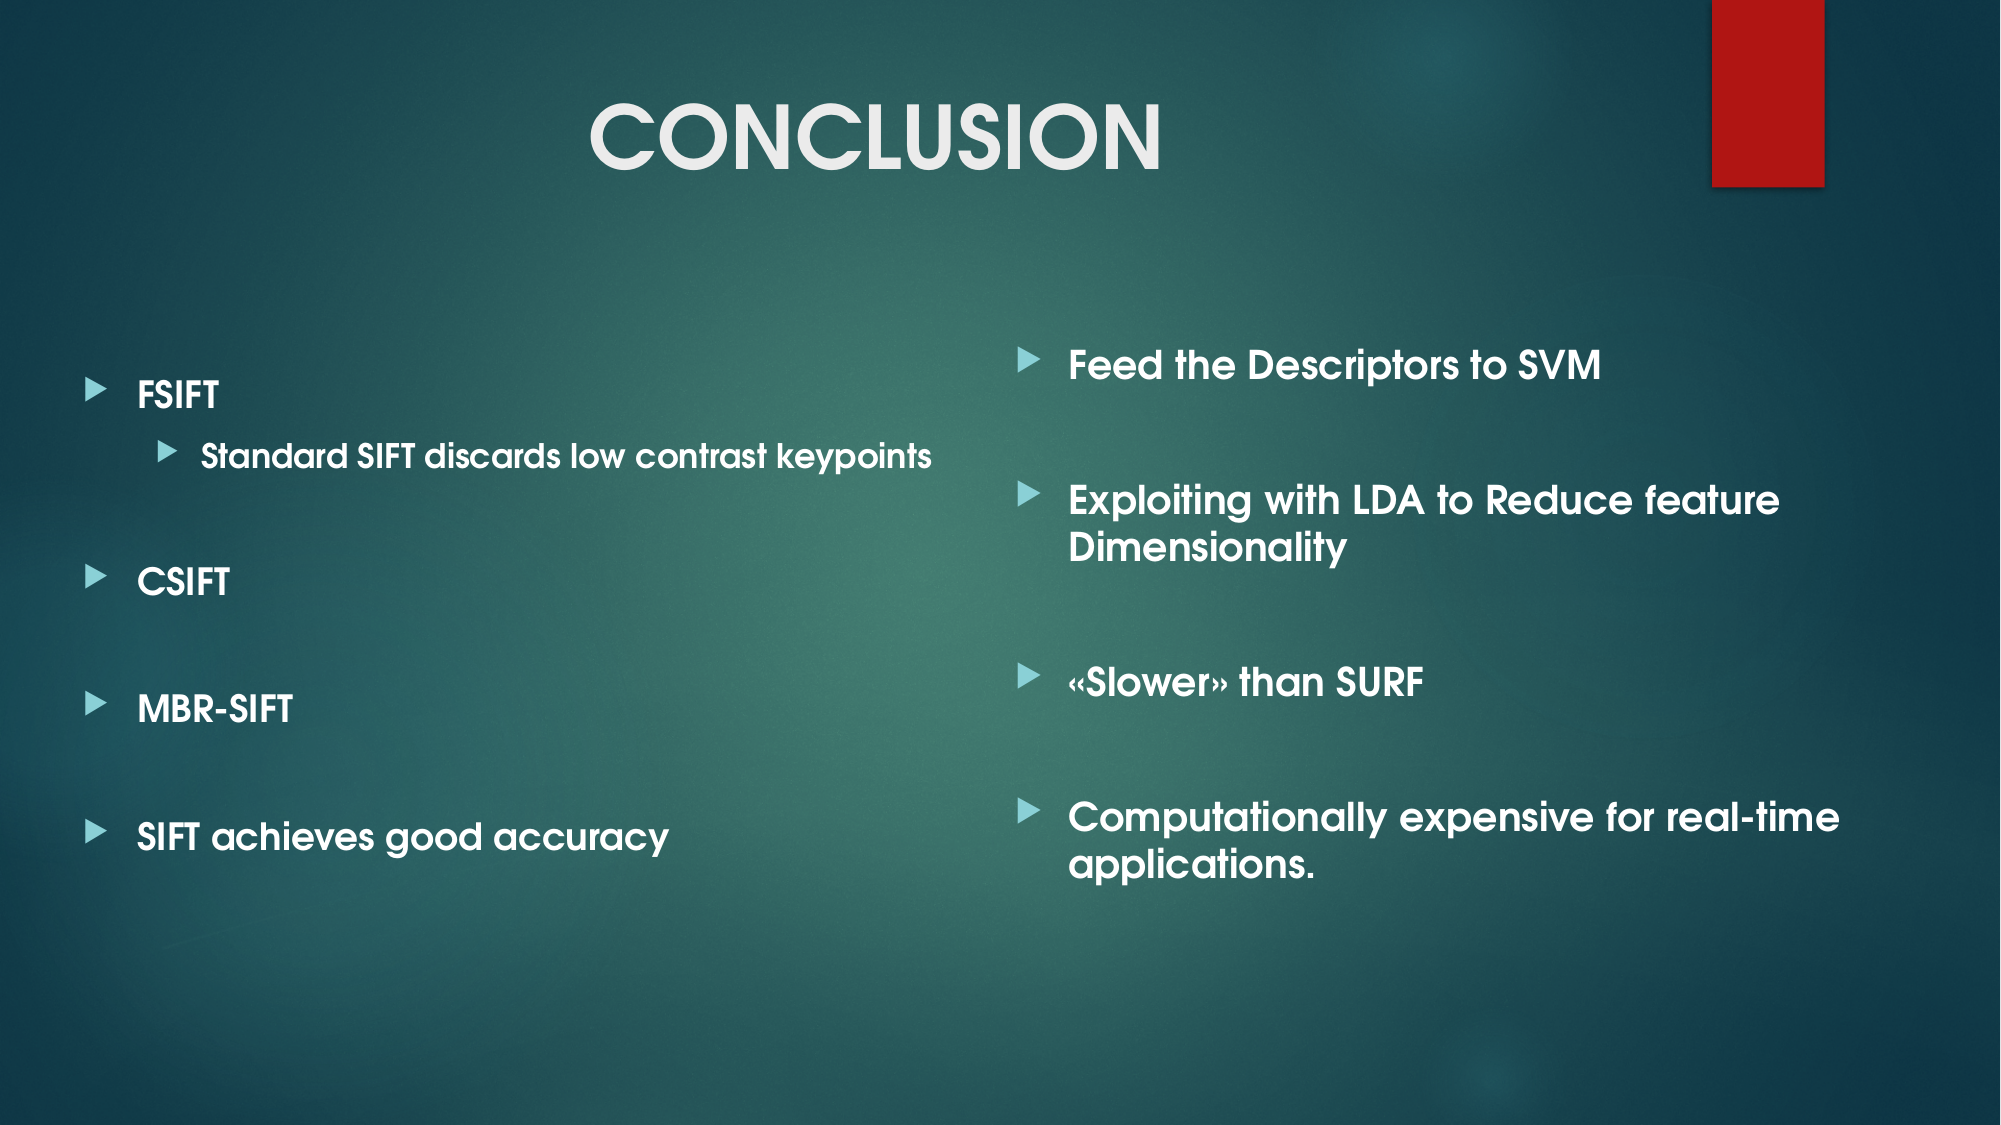

# CONCLUSION
Feed the Descriptors to SVM

Exploiting with LDA to Reduce feature Dimensionality

«Slower» than SURF

Computationally expensive for real-time applications.

FSIFT
Standard SIFT discards low contrast keypoints

CSIFT

MBR-SIFT

SIFT achieves good accuracy